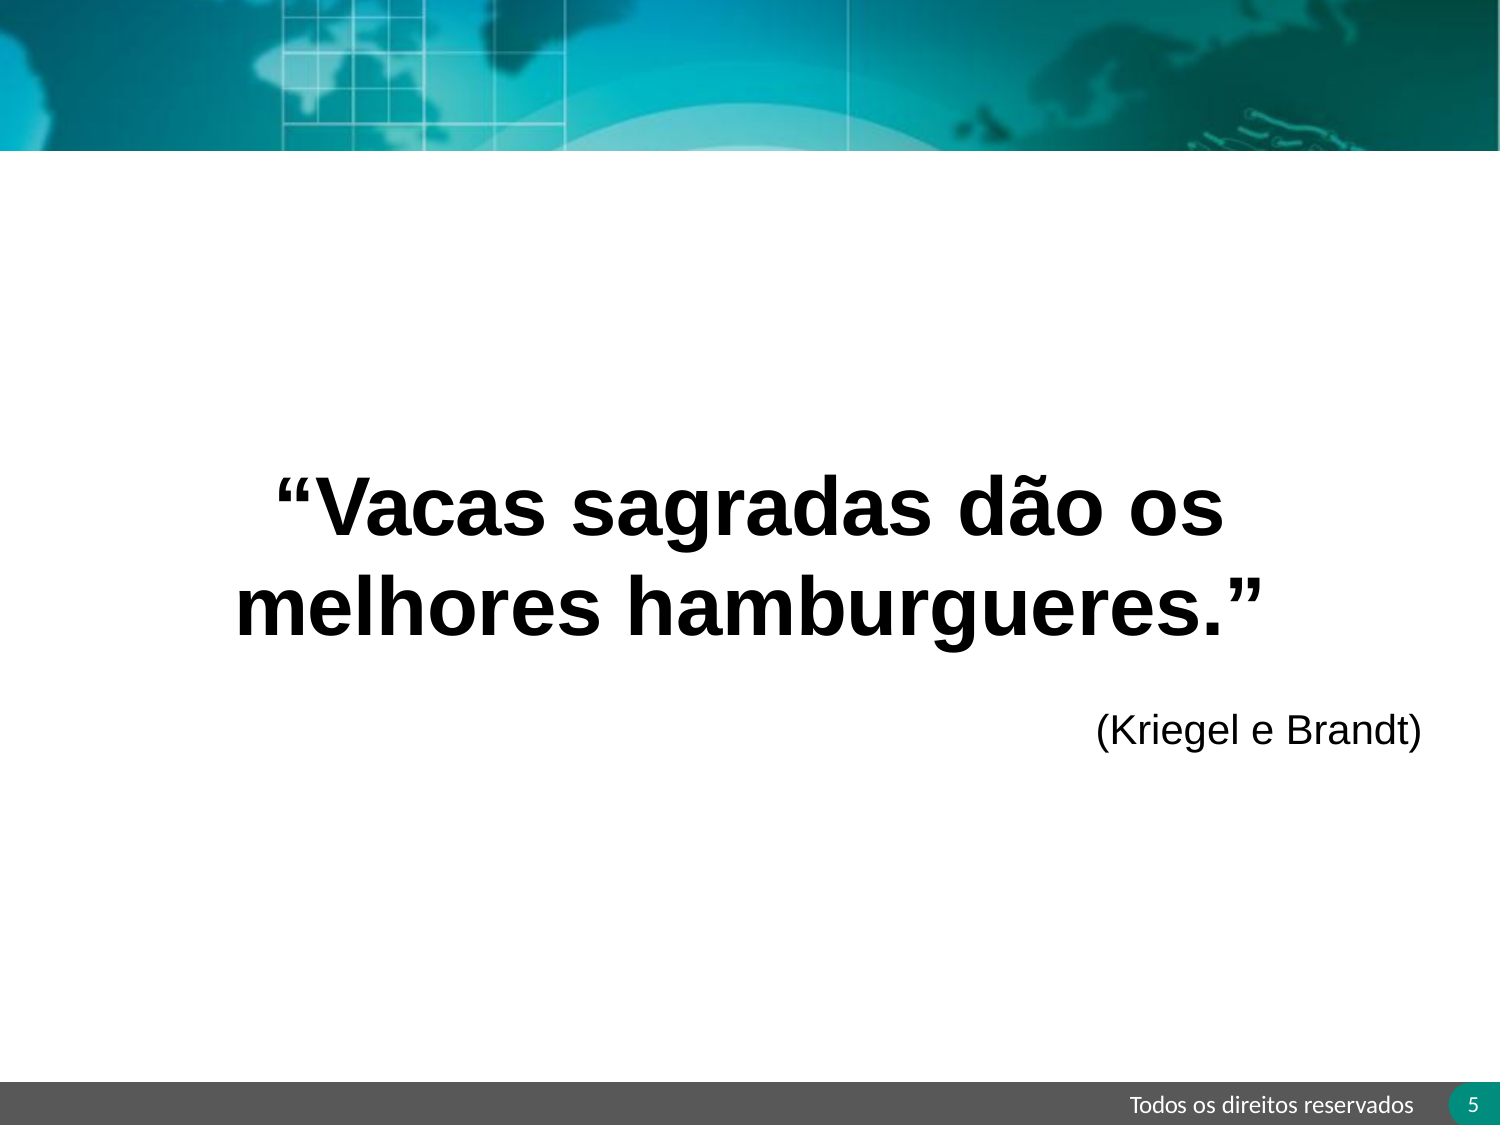

# “Vacas sagradas dão os  melhores hamburgueres.”
(Kriegel e Brandt)

5
Todos os direitos reservados